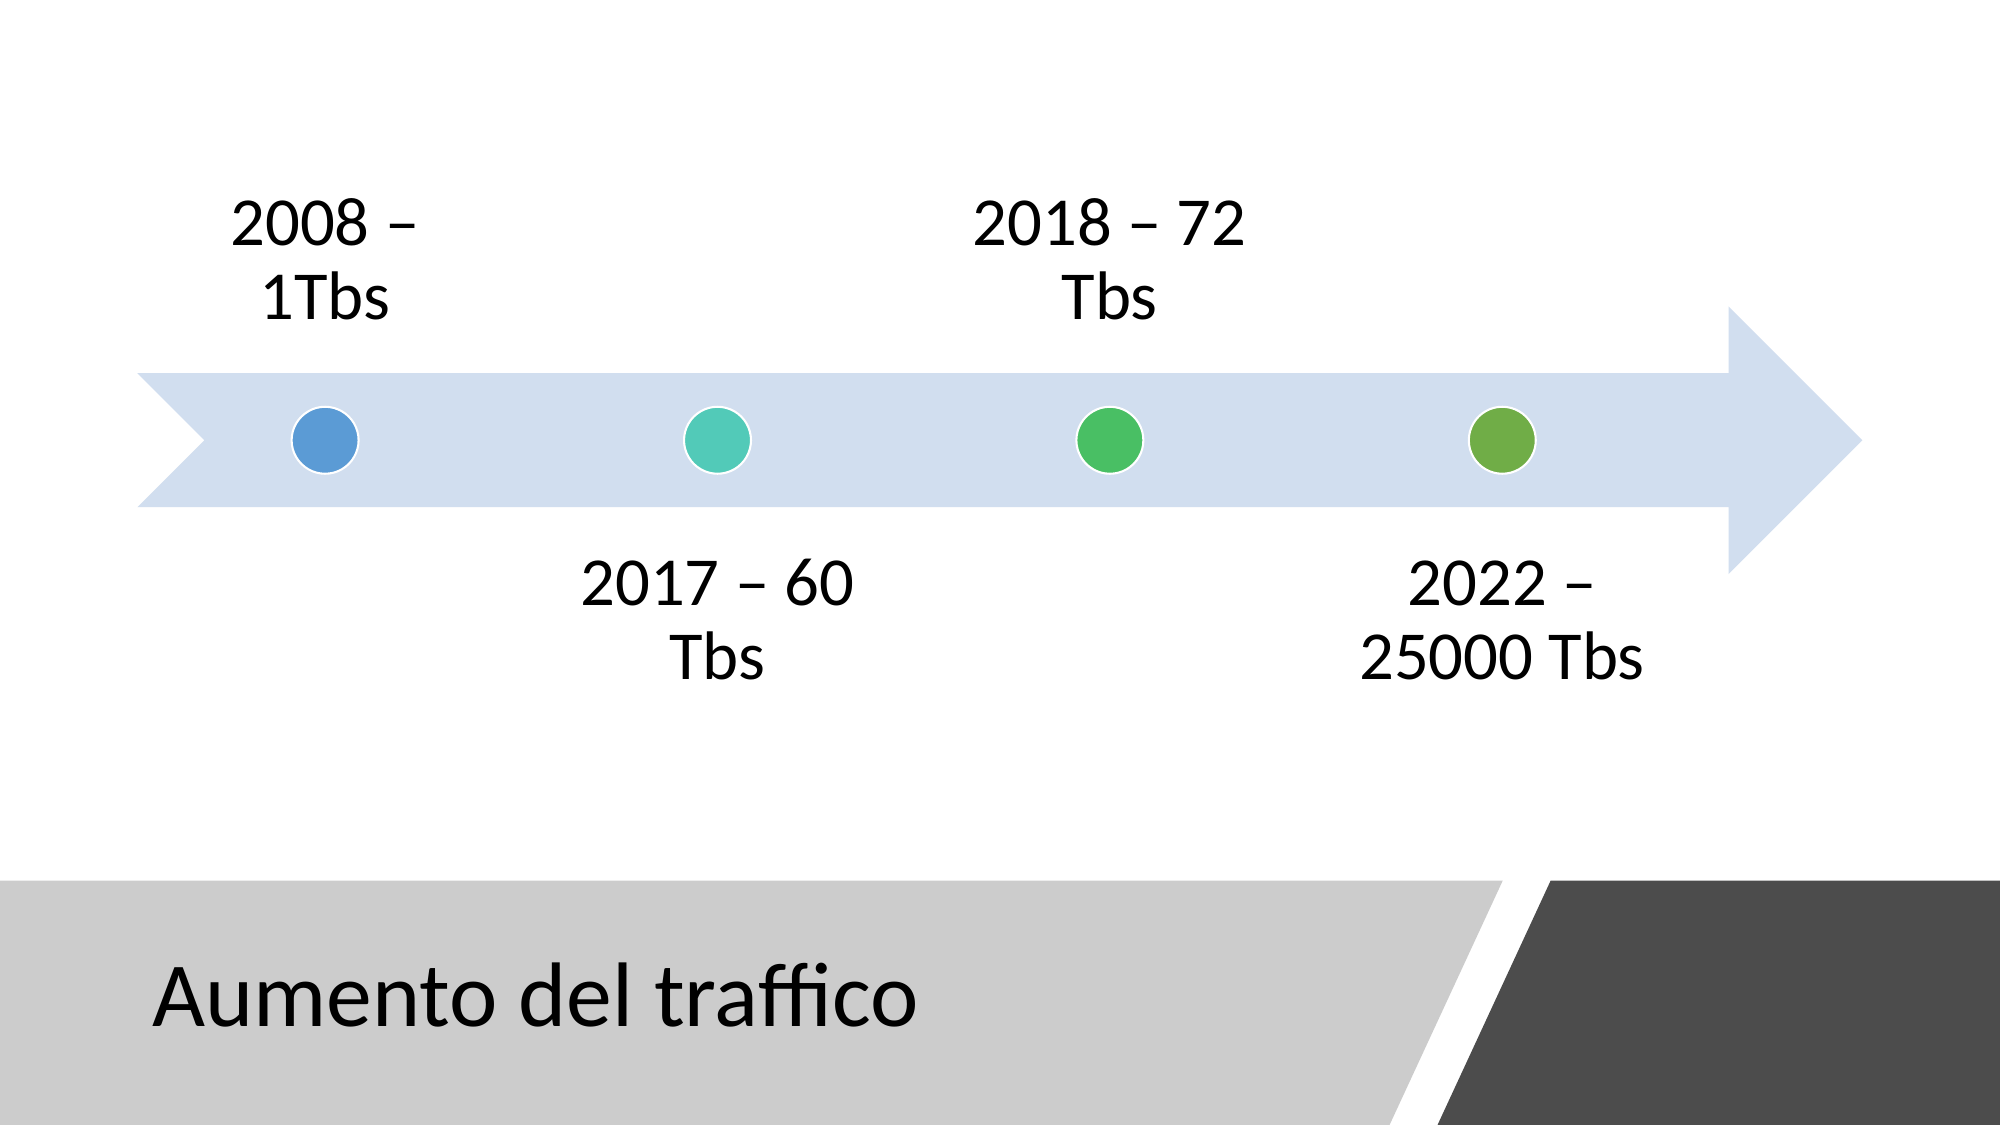

2008 – 1Tbs
2017 – 60 Tbs
2018 – 72 Tbs
2022 – 25000 Tbs

# Aumento del traffico